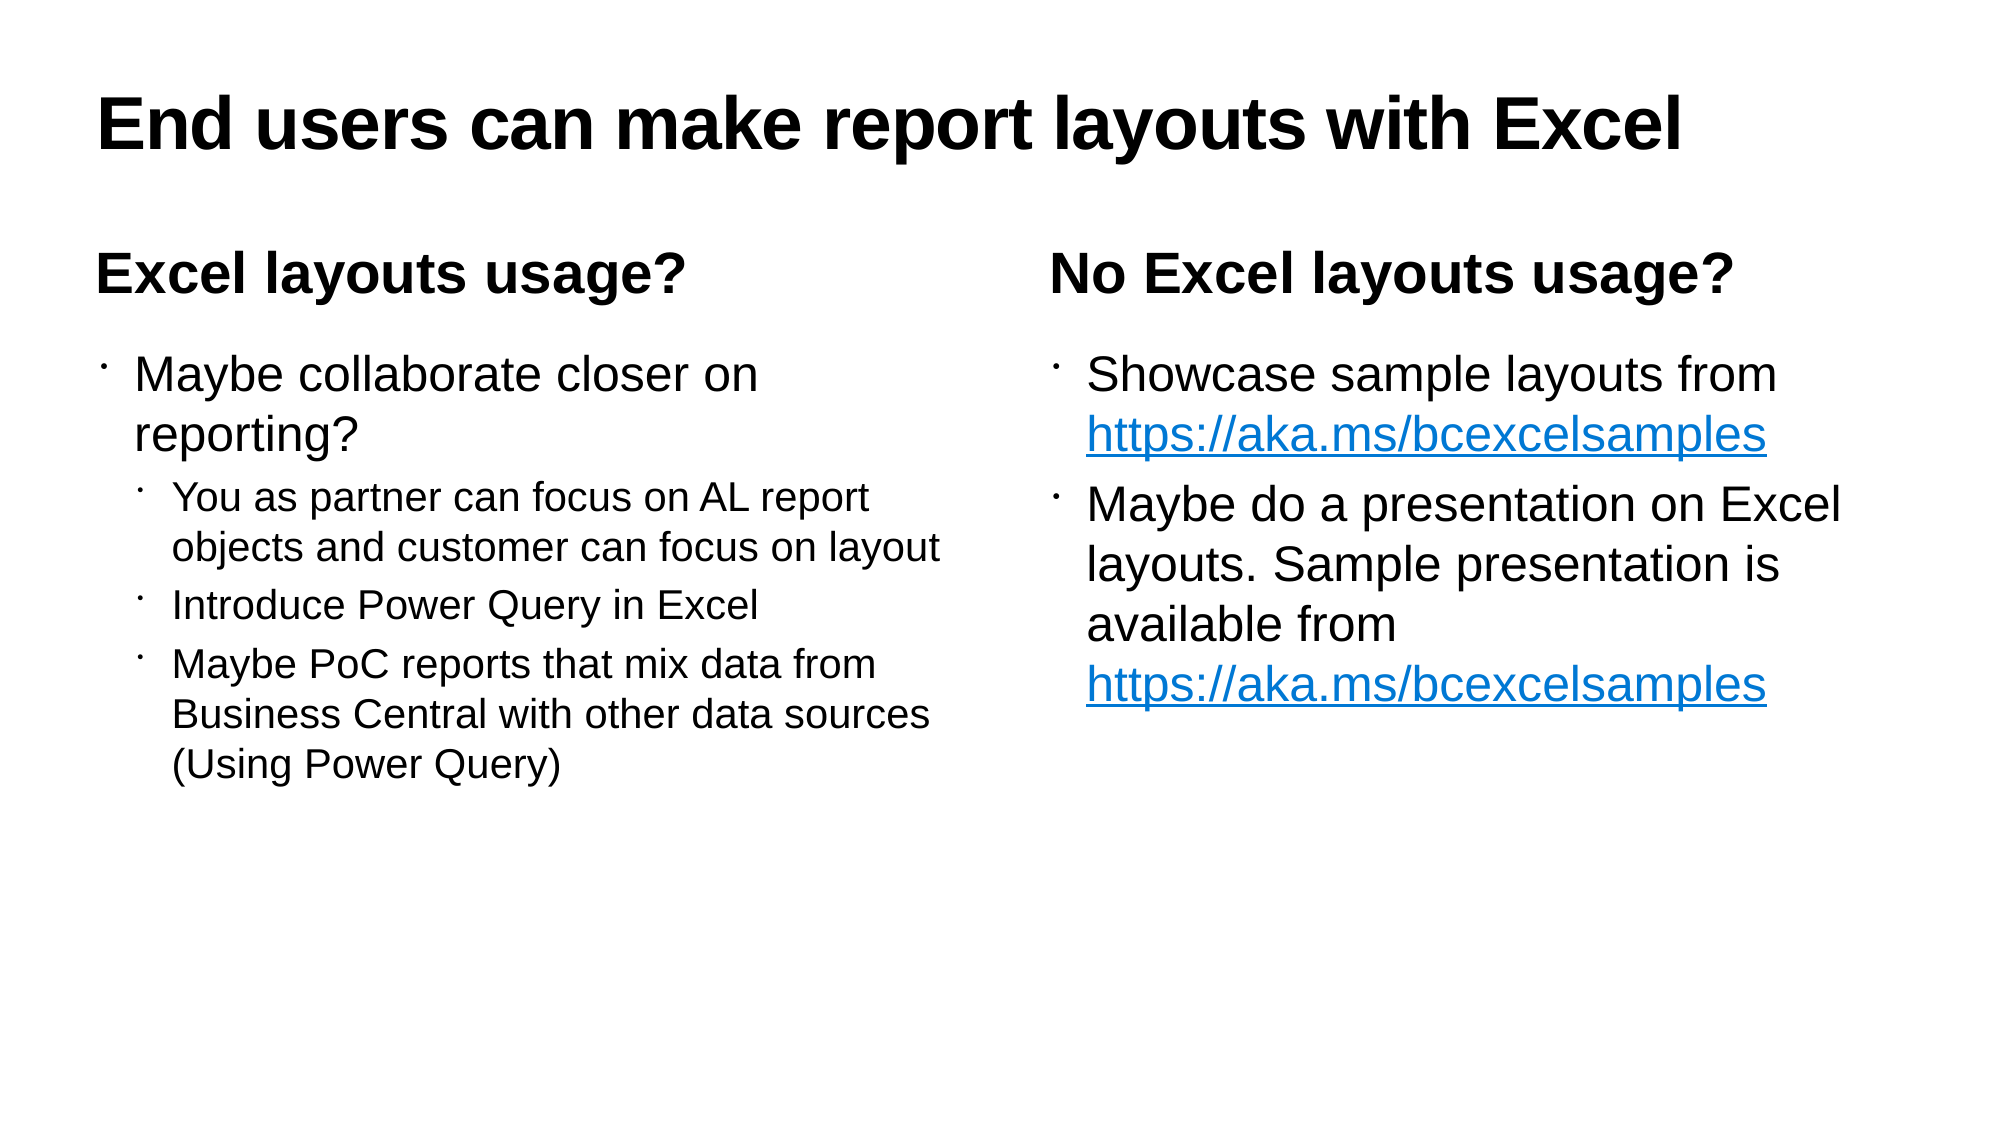

# End users can make report layouts with Excel
Excel layouts usage?

No Excel layouts usage?
Maybe collaborate closer on reporting?
You as partner can focus on AL report objects and customer can focus on layout
Introduce Power Query in Excel
Maybe PoC reports that mix data from Business Central with other data sources (Using Power Query)
Showcase sample layouts from https://aka.ms/bcexcelsamples
Maybe do a presentation on Excel layouts. Sample presentation is available from https://aka.ms/bcexcelsamples